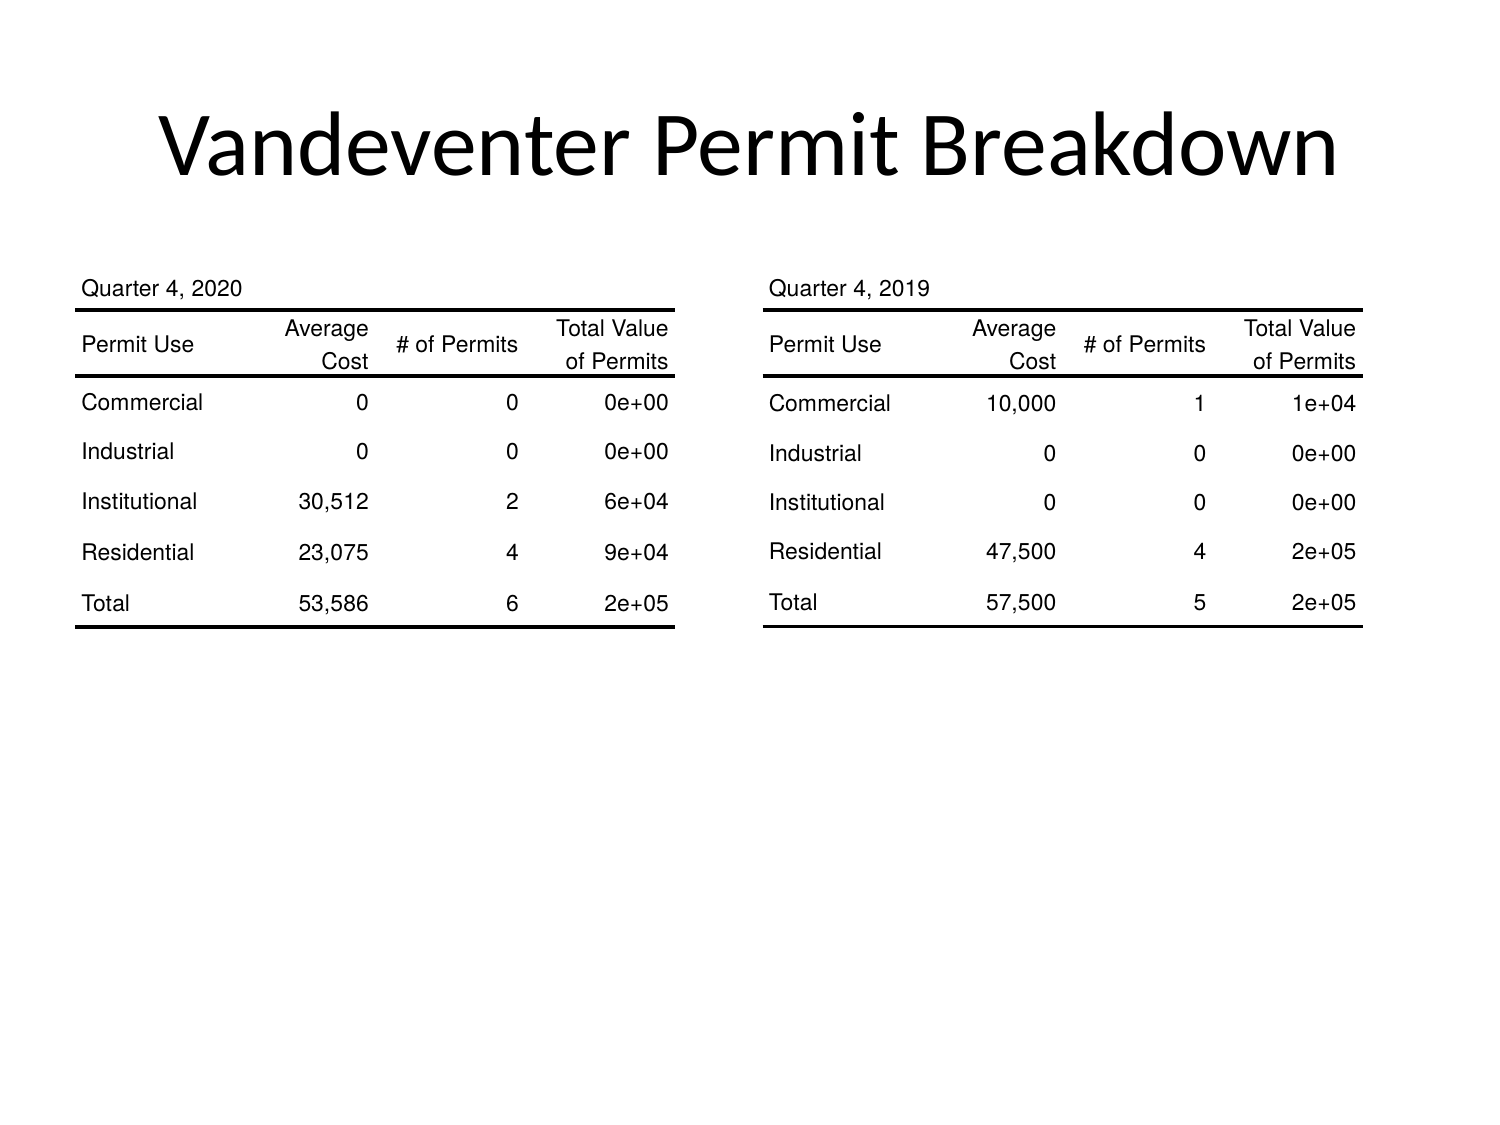

# Vandeventer Permit Breakdown
| Quarter 4, 2020 | Quarter 4, 2020 | Quarter 4, 2020 | Quarter 4, 2020 |
| --- | --- | --- | --- |
| Permit Use | Average Cost | # of Permits | Total Value of Permits |
| Commercial | 0 | 0 | 0e+00 |
| Industrial | 0 | 0 | 0e+00 |
| Institutional | 30,512 | 2 | 6e+04 |
| Residential | 23,075 | 4 | 9e+04 |
| Total | 53,586 | 6 | 2e+05 |
| Quarter 4, 2019 | Quarter 4, 2019 | Quarter 4, 2019 | Quarter 4, 2019 |
| --- | --- | --- | --- |
| Permit Use | Average Cost | # of Permits | Total Value of Permits |
| Commercial | 10,000 | 1 | 1e+04 |
| Industrial | 0 | 0 | 0e+00 |
| Institutional | 0 | 0 | 0e+00 |
| Residential | 47,500 | 4 | 2e+05 |
| Total | 57,500 | 5 | 2e+05 |